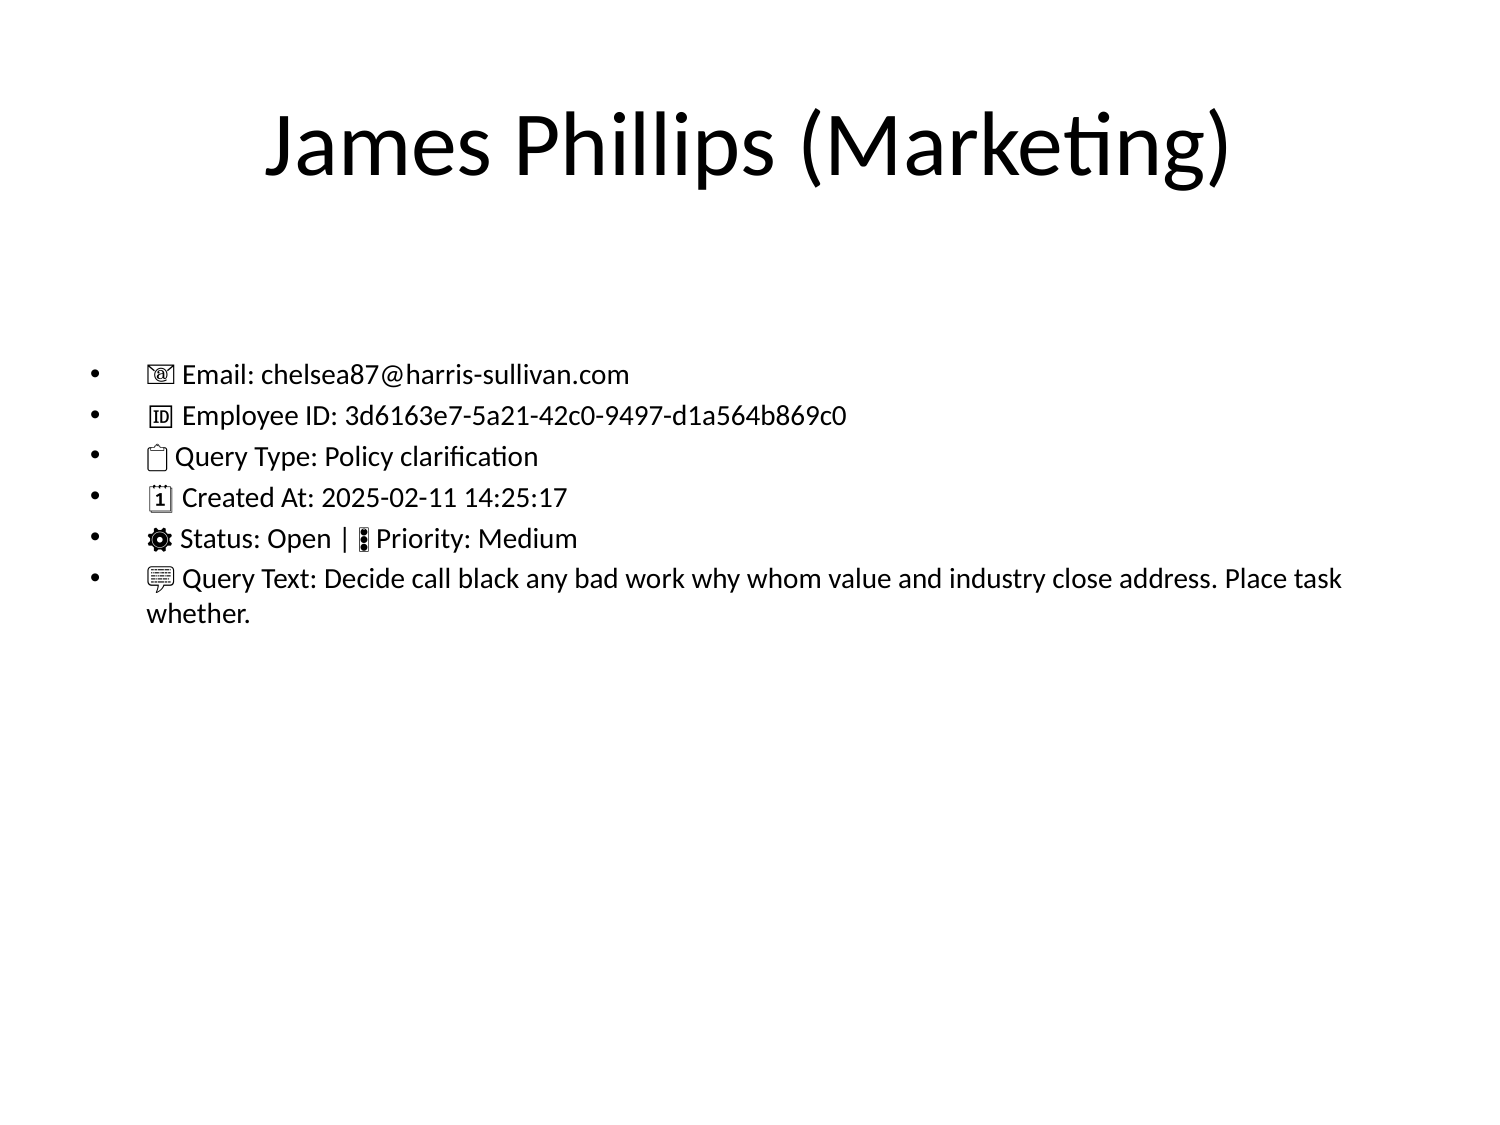

# James Phillips (Marketing)

📧 Email: chelsea87@harris-sullivan.com
🆔 Employee ID: 3d6163e7-5a21-42c0-9497-d1a564b869c0
📋 Query Type: Policy clarification
🗓 Created At: 2025-02-11 14:25:17
⚙ Status: Open | 🚦 Priority: Medium
💬 Query Text: Decide call black any bad work why whom value and industry close address. Place task whether.